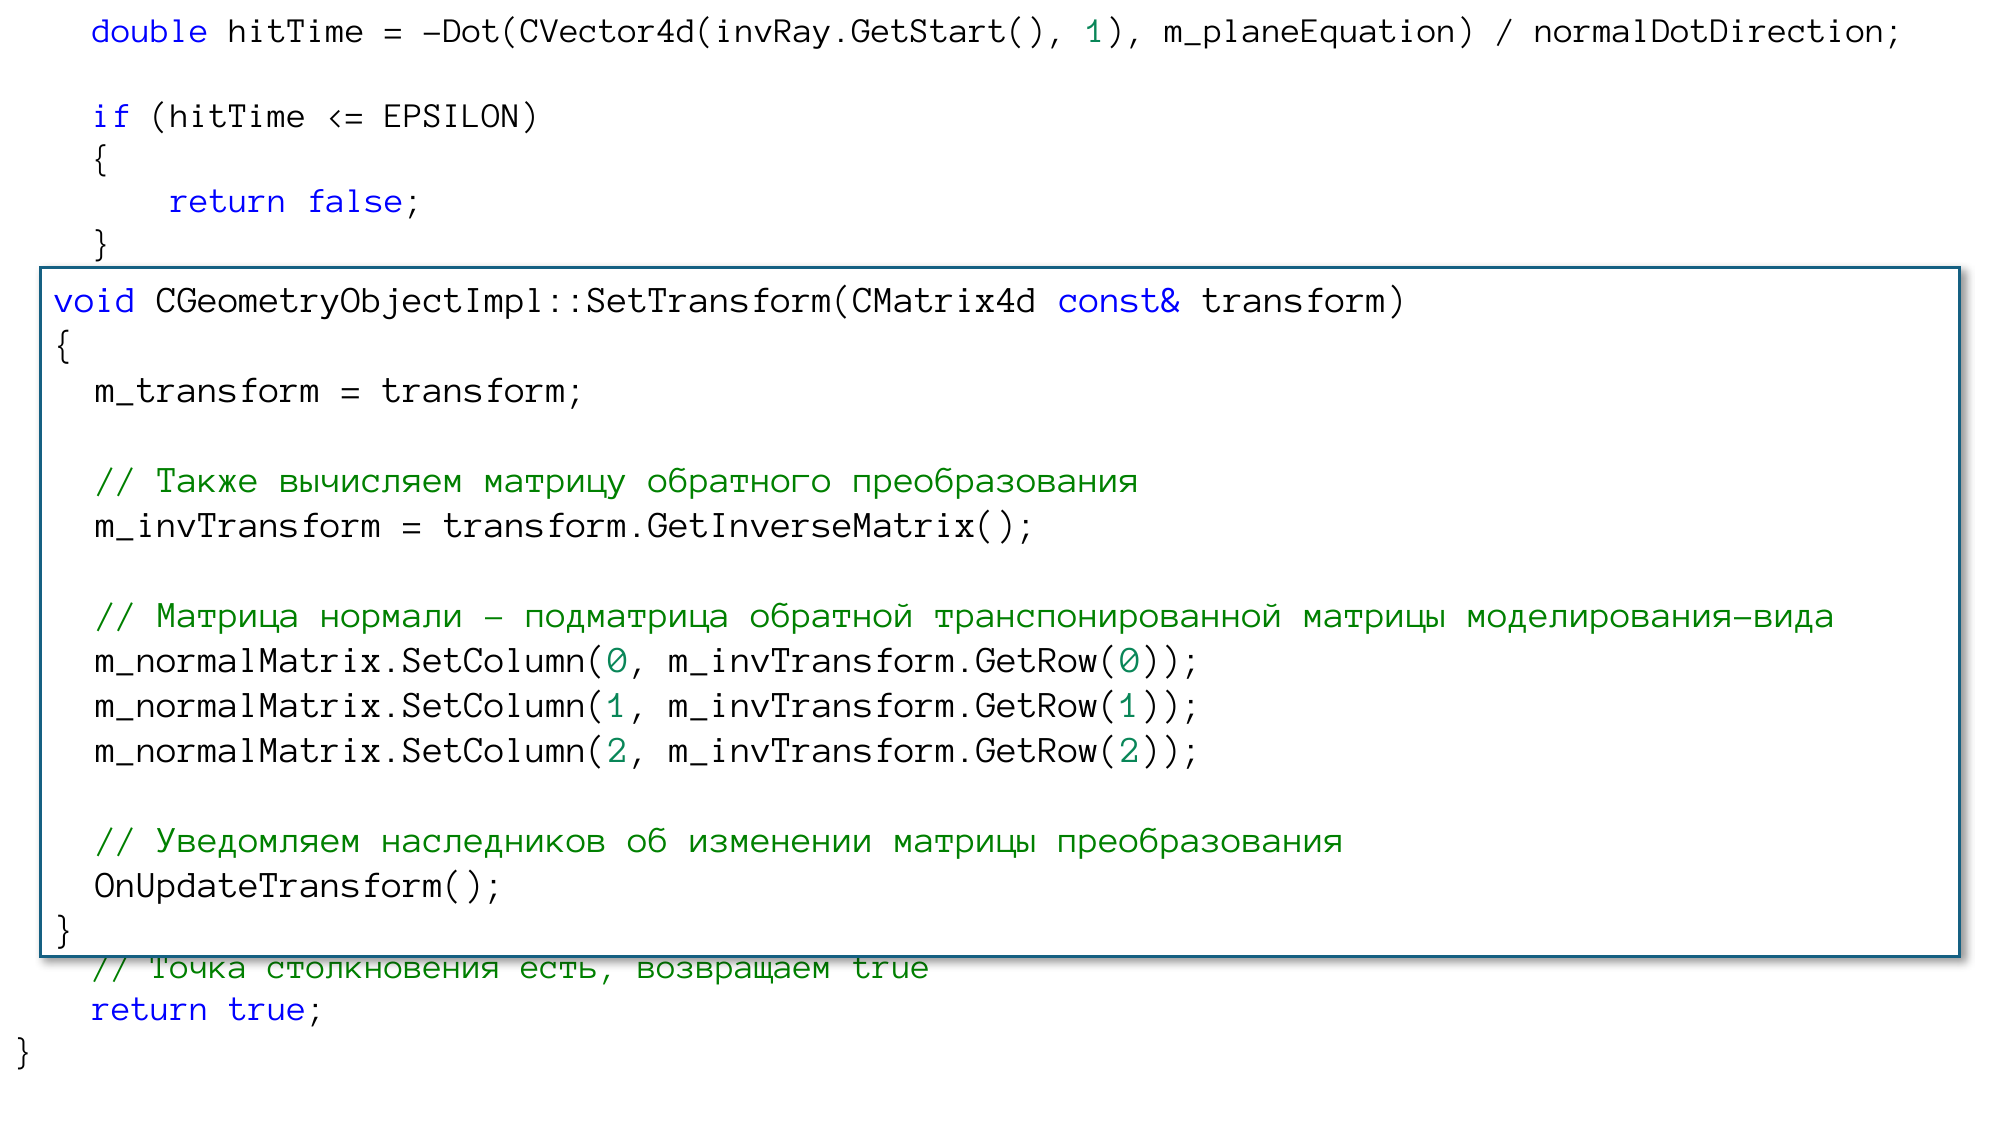

double hitTime = -Dot(CVector4d(invRay.GetStart(), 1), m_planeEquation) / normalDotDirection;
    if (hitTime <= EPSILON)
    {
        return false;
    }
    // Вычисляем точку столкновения с лучом в системе координат сцены в момент столкновения
    CVector3d hitPoint = ray.GetPointAtTime(hitTime);
    // Вычисляем точку столкновения с лучом в системе координат объекта
    CVector3d hitPointInObjectSpace = invRay.GetPointAtTime(hitTime);
    // Вычисляем нормаль к плоскости в системе координат объекта
    CVector3d normalInWorldSpace = GetNormalMatrix() * normalInObjectSpace;
    // В список точек пересечения добавляем информацию о найденной точке пересечения
    intersection.AddHit(CHitInfo(
        hitTime, // Когда столкнулись
        *this, // С кем
        hitPoint, hitPointInObjectSpace, // Точка соударения луча с поверхностью
        normalInWorldSpace, normalInObjectSpace // Нормаль к поверхности в точке соударения
        ));
    // Точка столкновения есть, возвращаем true
    return true;
}

void CGeometryObjectImpl::SetTransform(CMatrix4d const& transform)
{
  m_transform = transform;

  // Также вычисляем матрицу обратного преобразования
  m_invTransform = transform.GetInverseMatrix();
  // Матрица нормали – подматрица обратной транспонированной матрицы моделирования-вида
  m_normalMatrix.SetColumn(0, m_invTransform.GetRow(0));
  m_normalMatrix.SetColumn(1, m_invTransform.GetRow(1));
  m_normalMatrix.SetColumn(2, m_invTransform.GetRow(2));

  // Уведомляем наследников об изменении матрицы преобразования
  OnUpdateTransform();
}